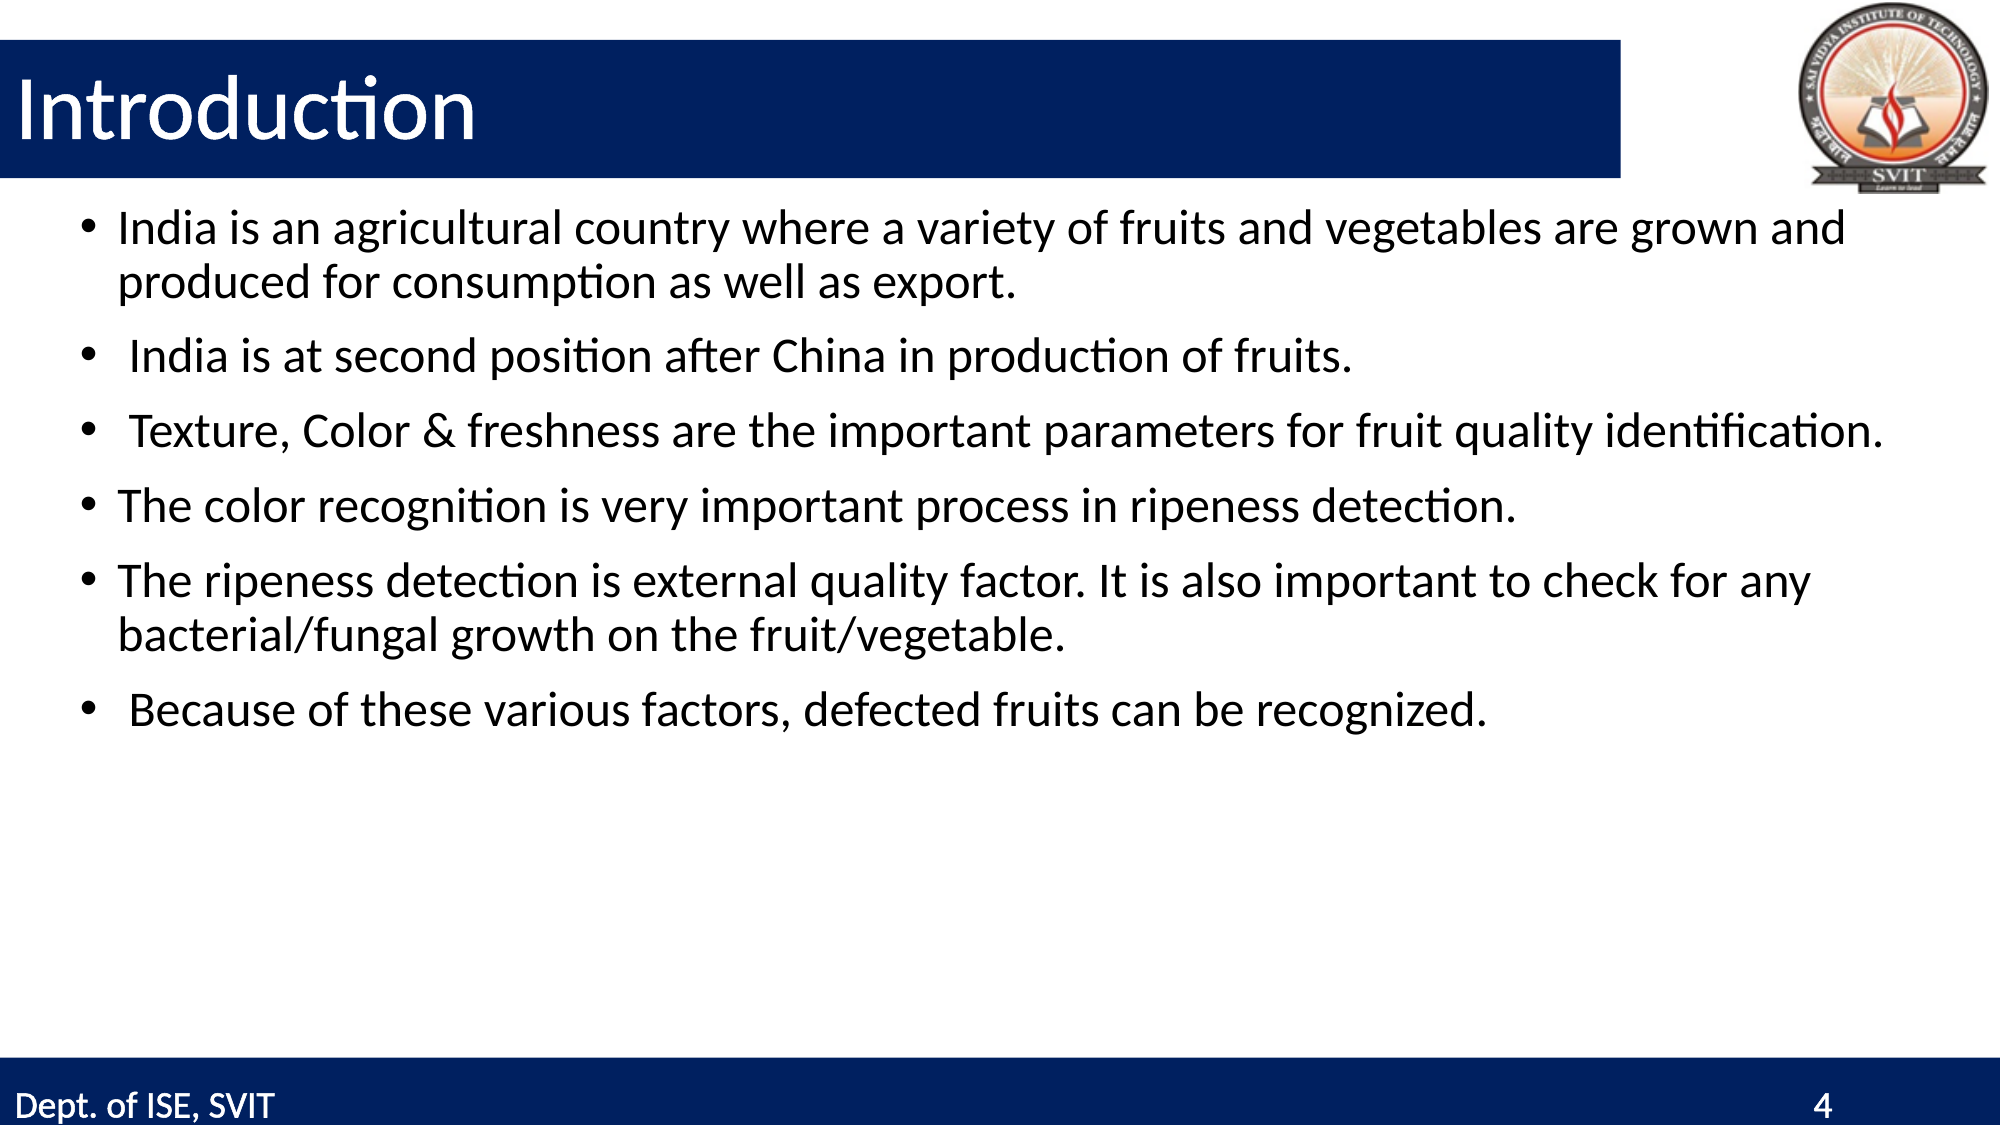

# Introduction
India is an agricultural country where a variety of fruits and vegetables are grown and produced for consumption as well as export.
 India is at second position after China in production of fruits.
 Texture, Color & freshness are the important parameters for fruit quality identification.
The color recognition is very important process in ripeness detection.
The ripeness detection is external quality factor. It is also important to check for any bacterial/fungal growth on the fruit/vegetable.
 Because of these various factors, defected fruits can be recognized.
Dept. of CSE, SVIT
4
Dept. of ISE, SVIT                                                                                                                                                                                     4